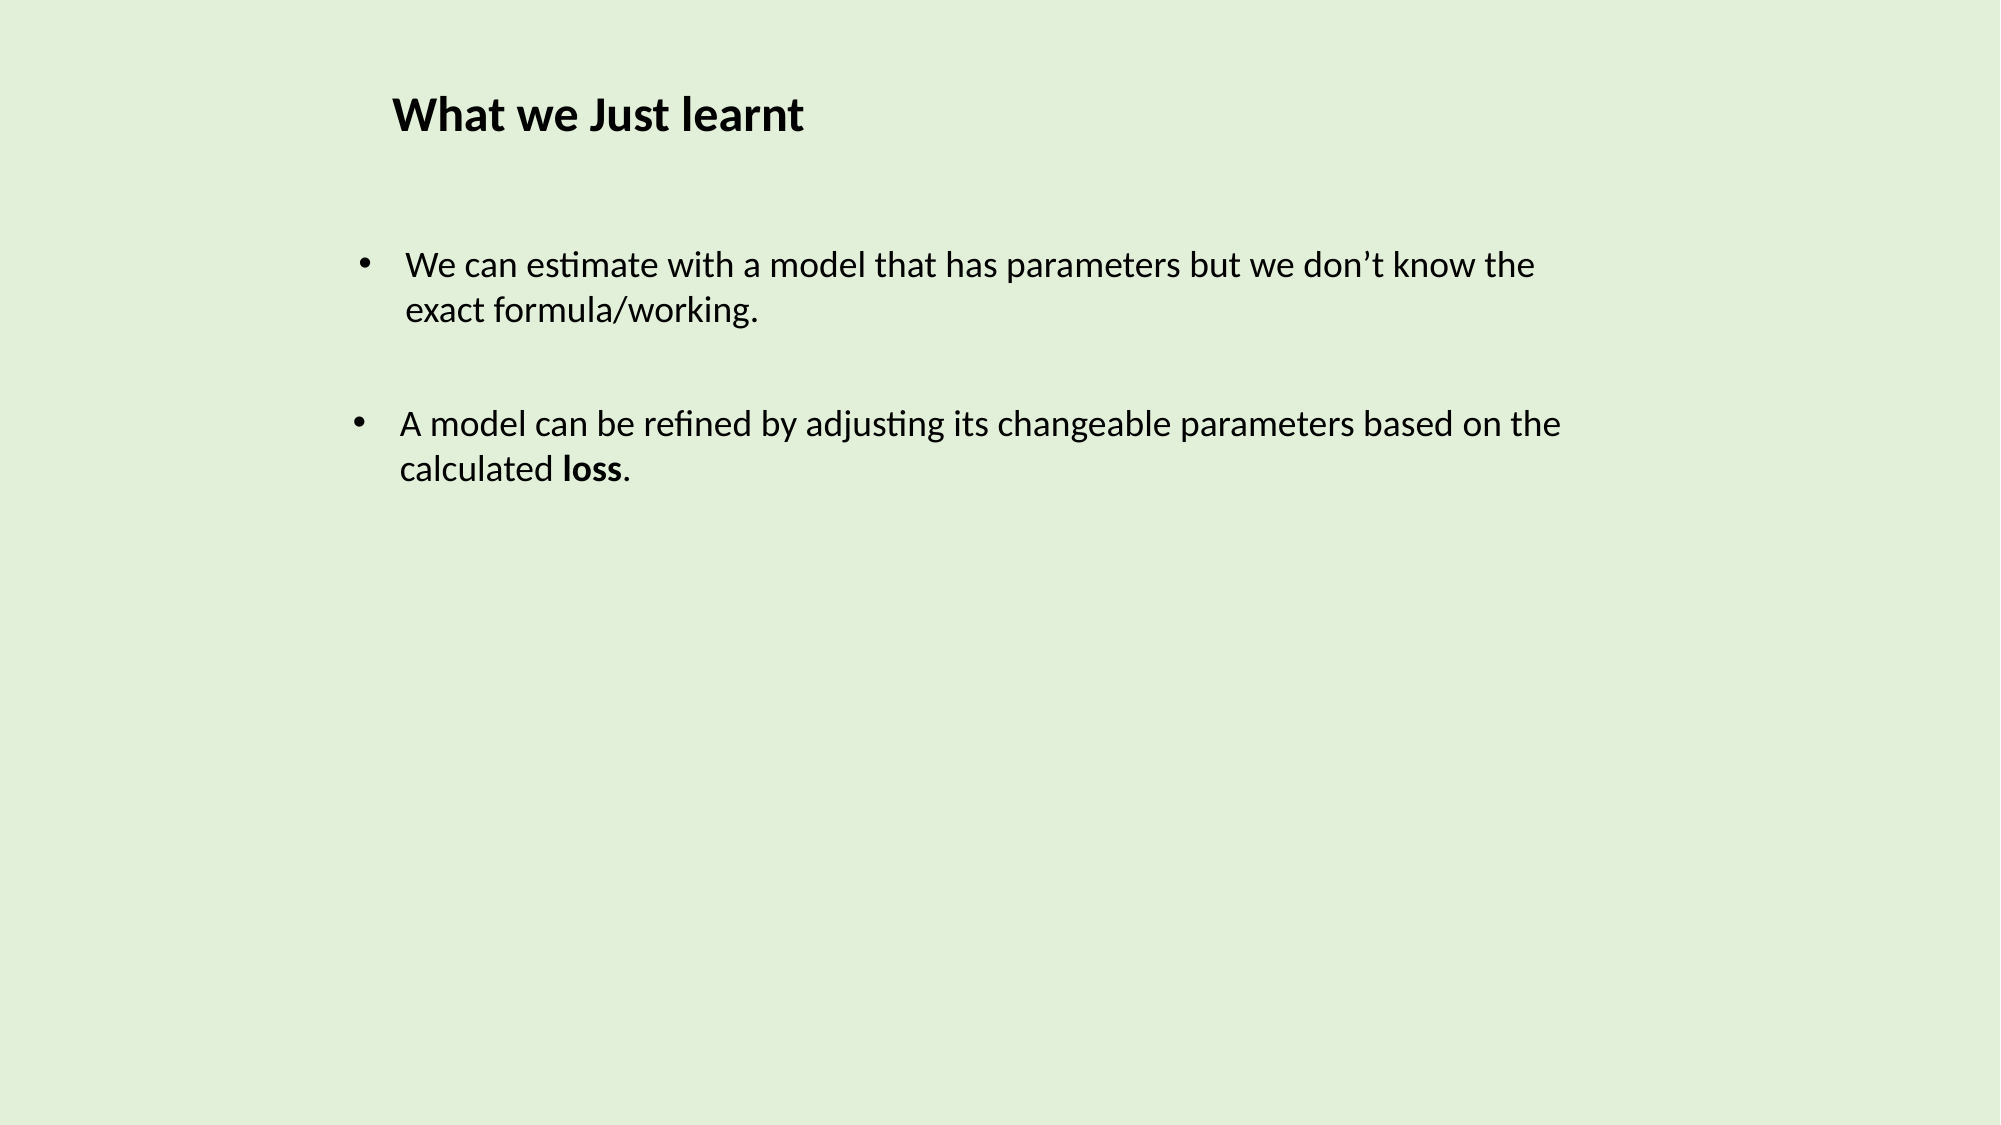

What we Just learnt
We can estimate with a model that has parameters but we don’t know the exact formula/working.
A model can be refined by adjusting its changeable parameters based on the calculated loss.